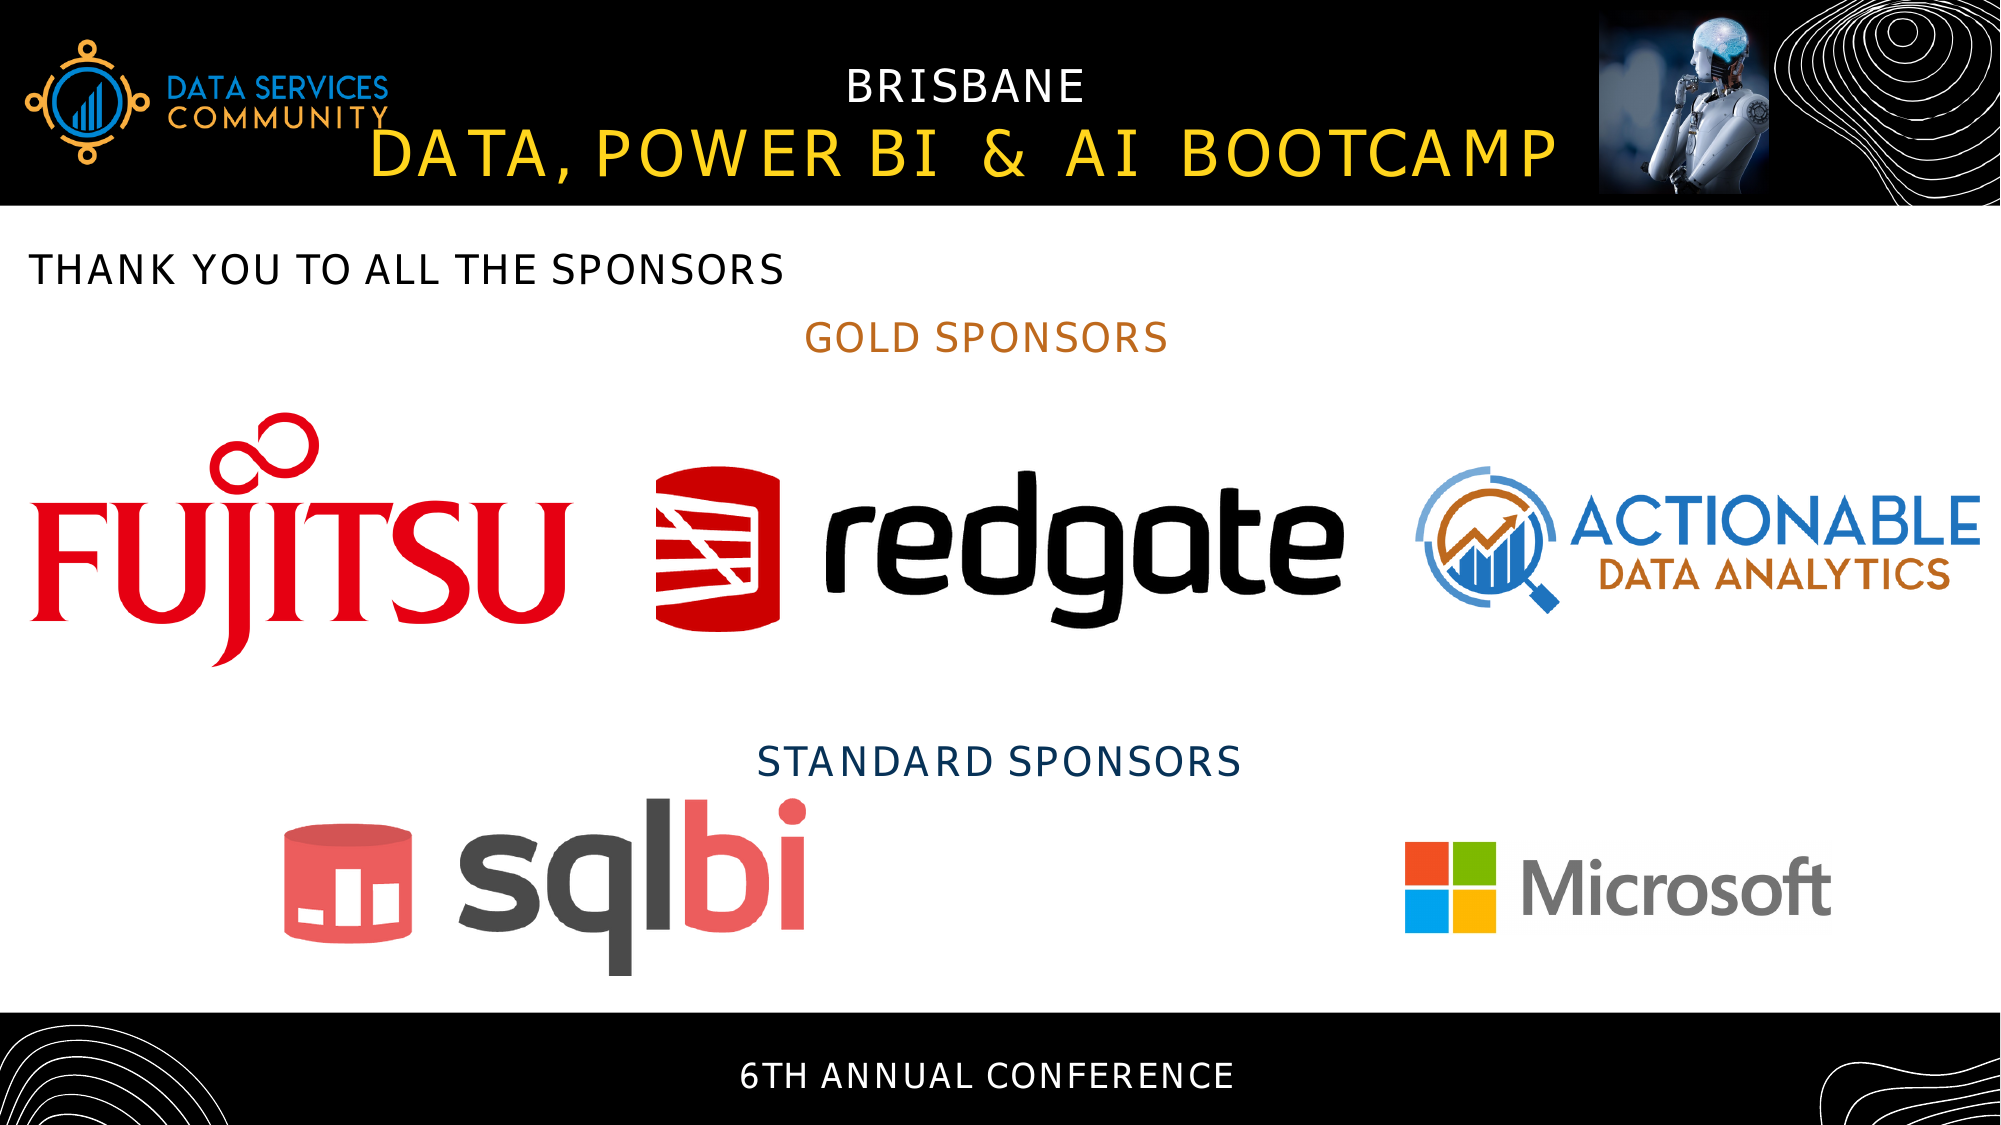

# BRISBANE
DATA, POWER BI  &  AI  BOOTCAMP
THANK YOU TO ALL THE SPONSORS
GOLD SPONSORS
STANDARD SPONSORS
6TH ANNUAL CONFERENCE